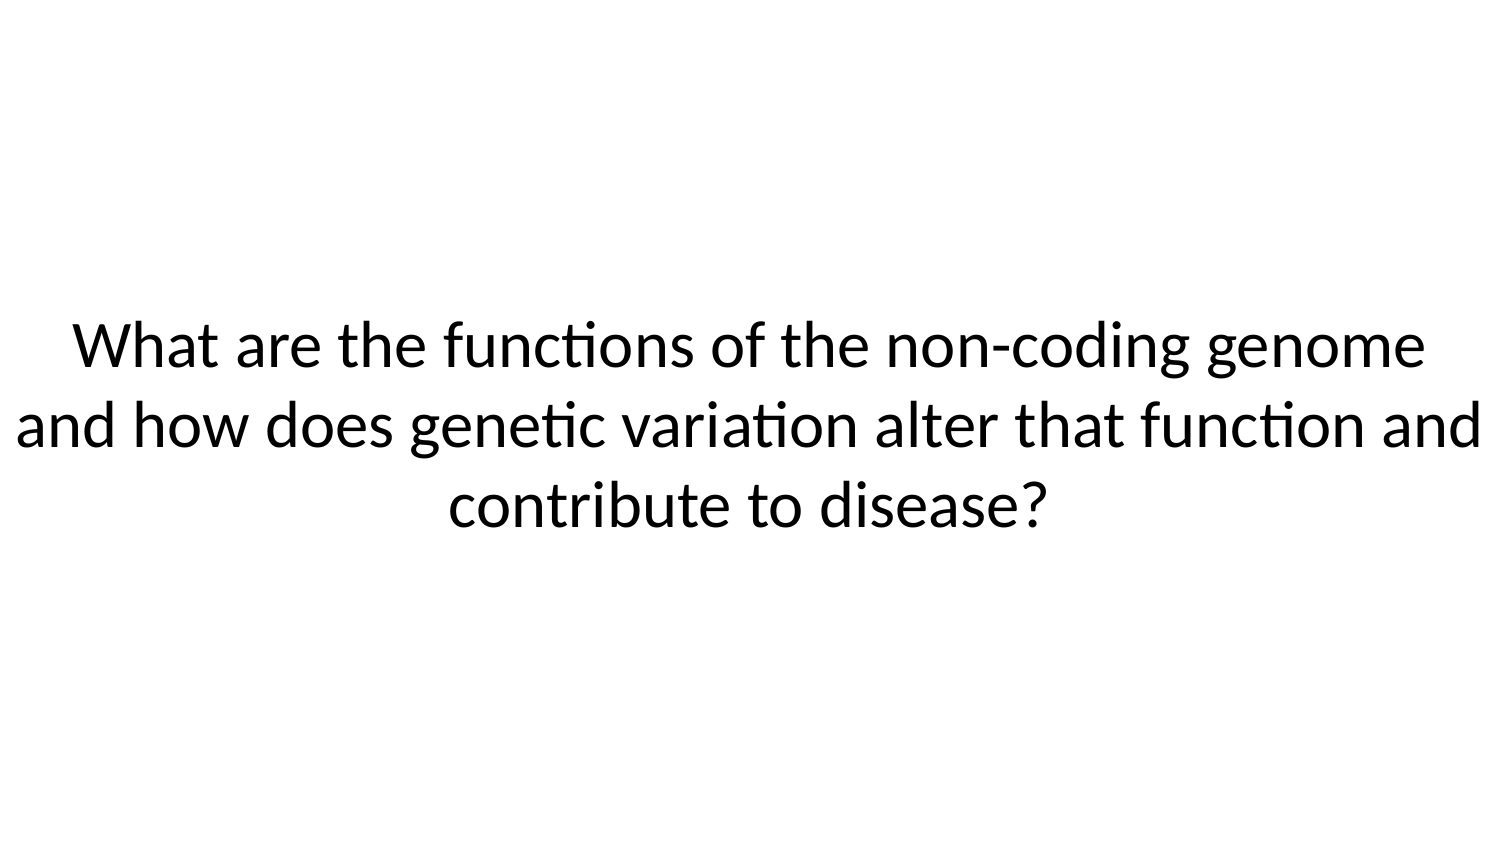

What are the functions of the non-coding genome and how does genetic variation alter that function and contribute to disease?